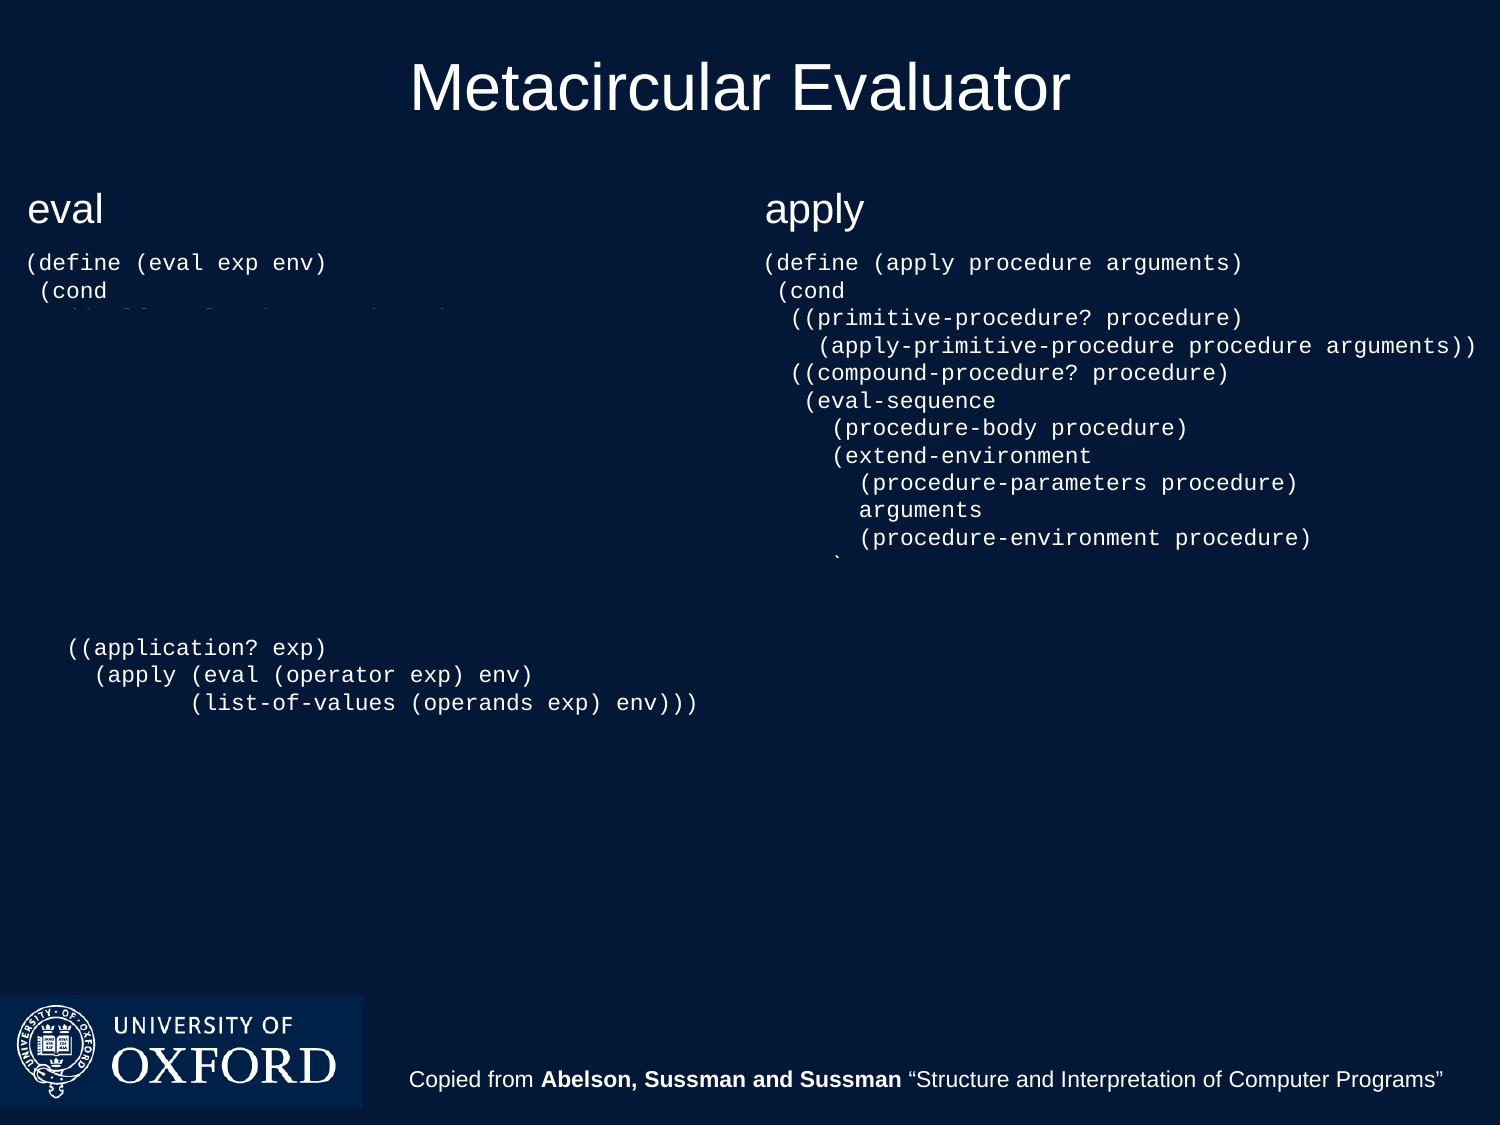

# Metacircular Evaluator
eval
apply
(define (eval exp env)
 (cond
   ((self-evaluating? exp) exp)
   ((variable? exp) (lookup-variable-value exp env))
   ((quoted? exp) (text-of-quotation exp))
   ((assignment? exp) (eval-assignment exp env))
   ((definition? exp) (eval-definition exp env))
   ((if? exp) (eval-if exp env))
   ((lambda? exp)
     (make-procedure (lambda-parameters exp)
                     (lambda-body exp) env))
   ((begin? exp)
     (eval-sequence (begin-actions exp) env))
   ((cond? exp) (eval (cond->if exp) env))
   ((application? exp)
     (apply (eval (operator exp) env)
            (list-of-values (operands exp) env)))
   (else
     (error
       "Unknown expression type -- EVAL" exp))))

(define (apply procedure arguments)
 (cond
  ((primitive-procedure? procedure)
    (apply-primitive-procedure procedure arguments))
  ((compound-procedure? procedure)
   (eval-sequence
     (procedure-body procedure)
     (extend-environment
       (procedure-parameters procedure)
       arguments
       (procedure-environment procedure)
     )
    )
   )
 (else
  (error
    "Unknown procedure type – APPLY” procedure))))

Copied from Abelson, Sussman and Sussman “Structure and Interpretation of Computer Programs”